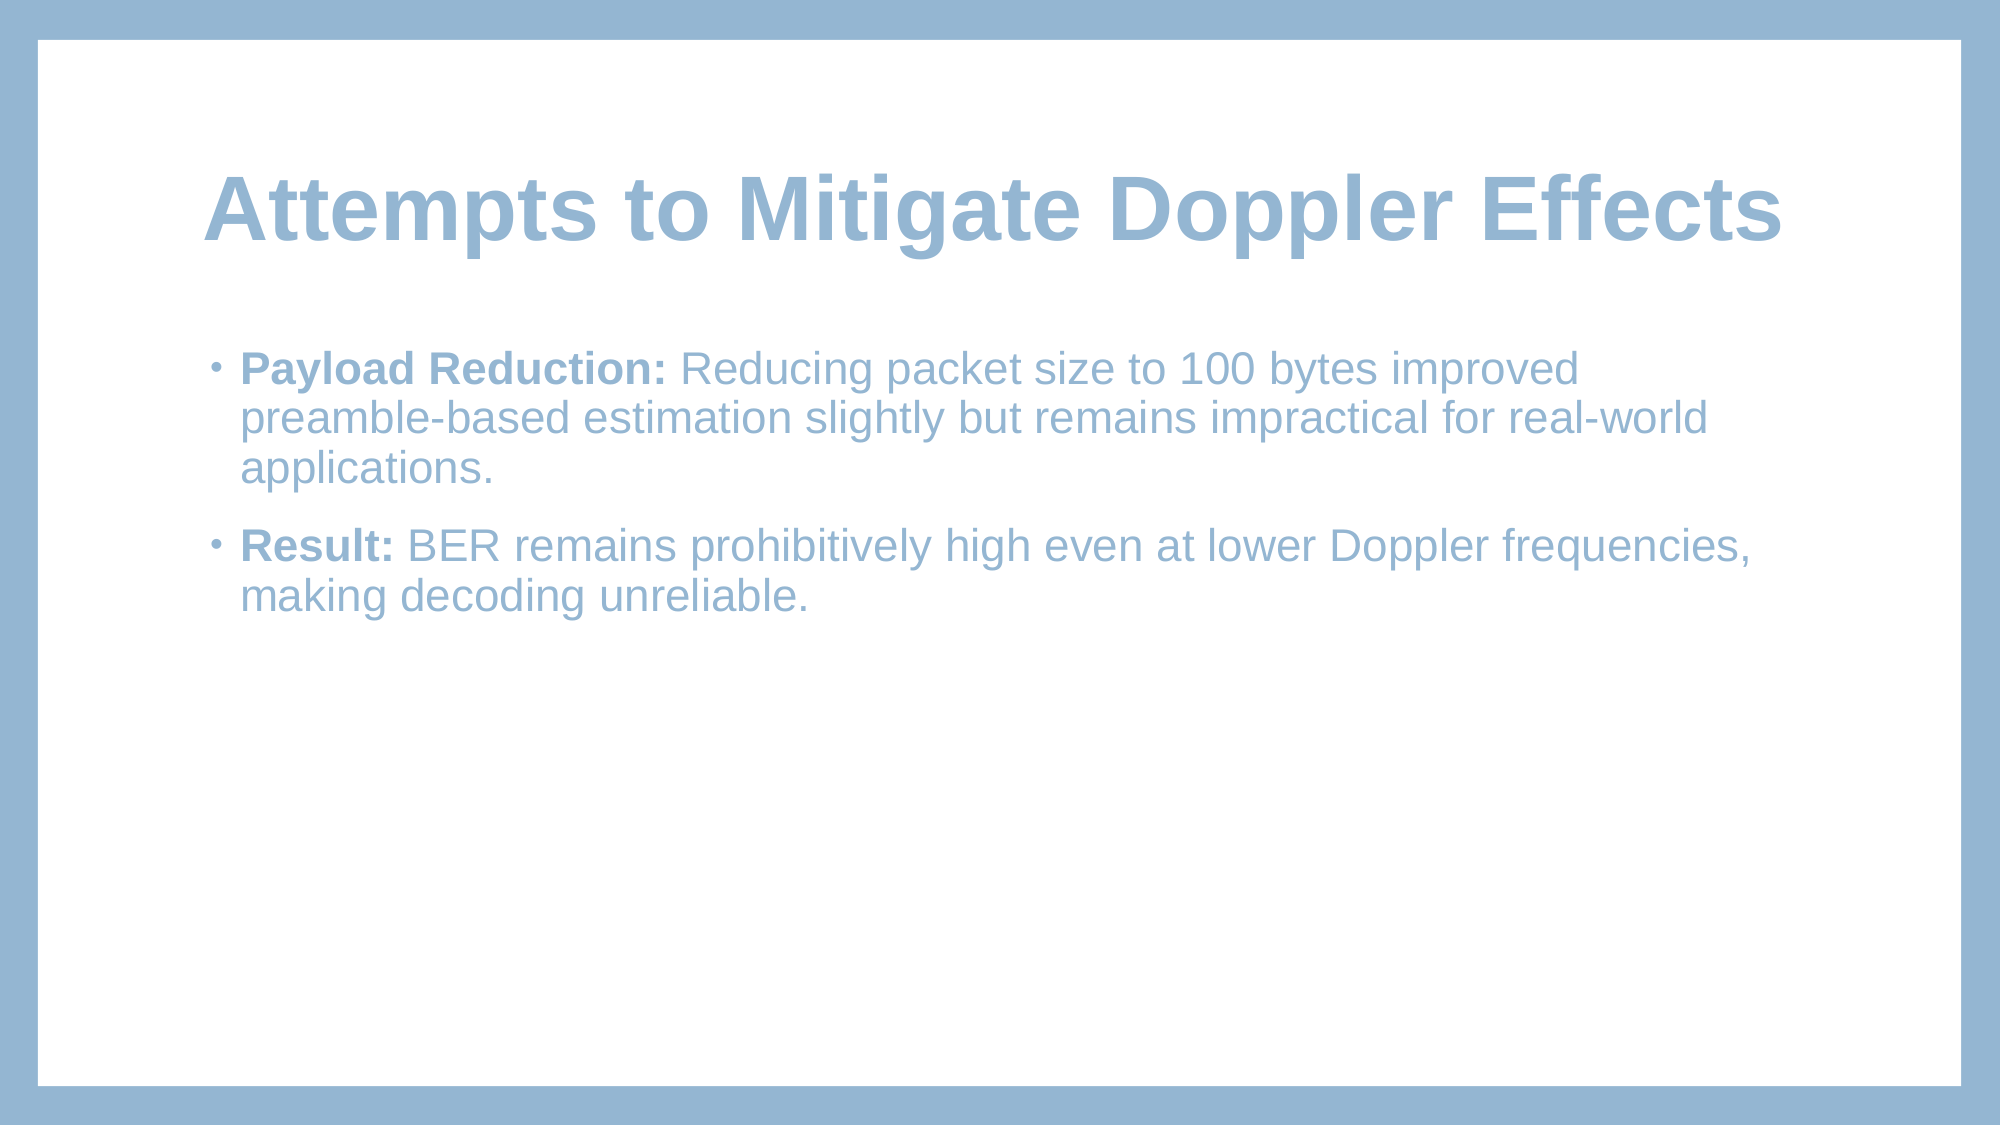

# Attempts to Mitigate Doppler Effects
Payload Reduction: Reducing packet size to 100 bytes improved preamble-based estimation slightly but remains impractical for real-world applications.
Result: BER remains prohibitively high even at lower Doppler frequencies, making decoding unreliable.